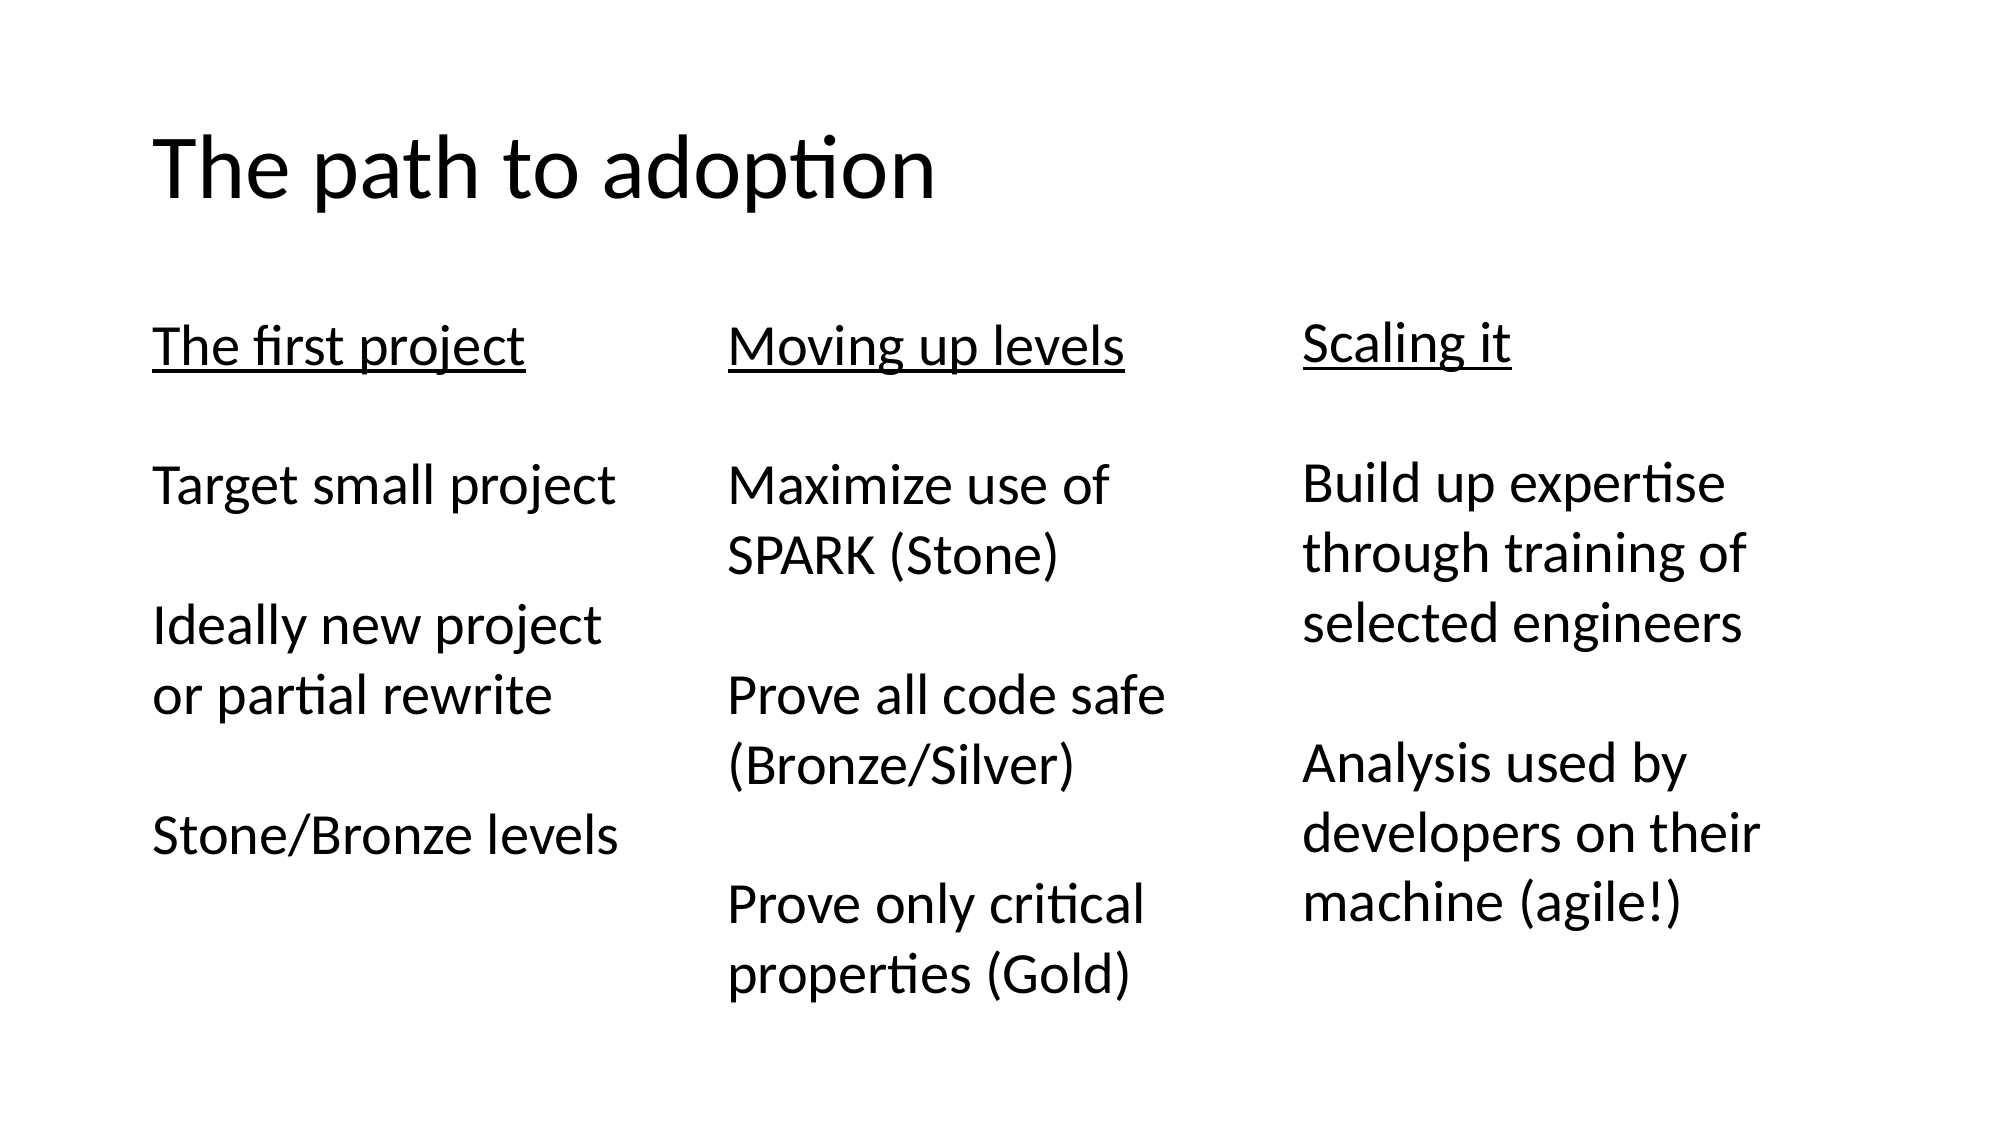

# The path to adoption
Scaling it

Build up expertise through training of selected engineers

Analysis used by developers on their machine (agile!)
Moving up levels

Maximize use of SPARK (Stone)

Prove all code safe (Bronze/Silver)

Prove only critical properties (Gold)
The first project

Target small project

Ideally new project or partial rewrite

Stone/Bronze levels